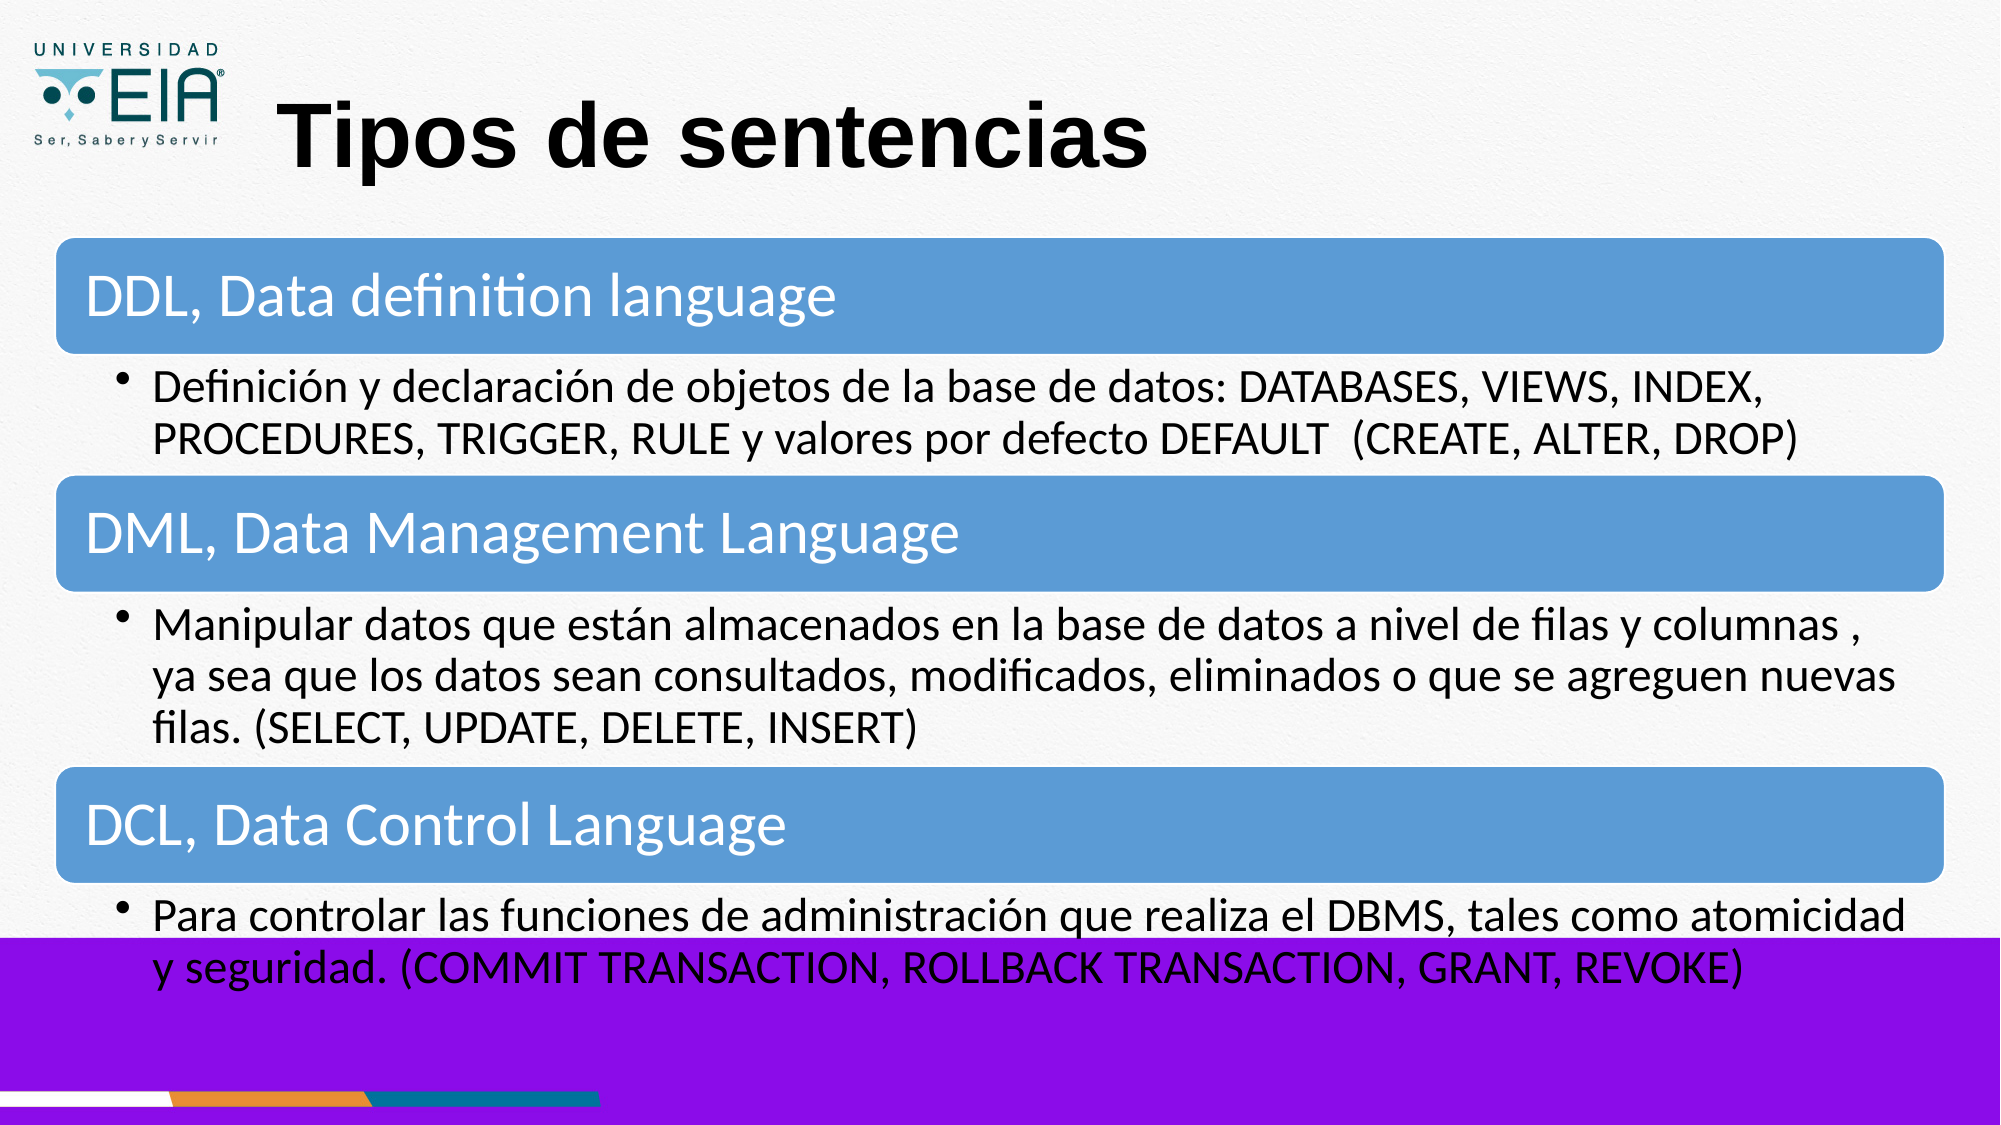

# Tipos de sentencias
DDL, Data definition language
Definición y declaración de objetos de la base de datos: DATABASES, VIEWS, INDEX, PROCEDURES, TRIGGER, RULE y valores por defecto DEFAULT  (CREATE, ALTER, DROP)
DML, Data Management Language
Manipular datos que están almacenados en la base de datos a nivel de filas y columnas , ya sea que los datos sean consultados, modificados, eliminados o que se agreguen nuevas filas. (SELECT, UPDATE, DELETE, INSERT)
DCL, Data Control Language
Para controlar las funciones de administración que realiza el DBMS, tales como atomicidad y seguridad. (COMMIT TRANSACTION, ROLLBACK TRANSACTION, GRANT, REVOKE)